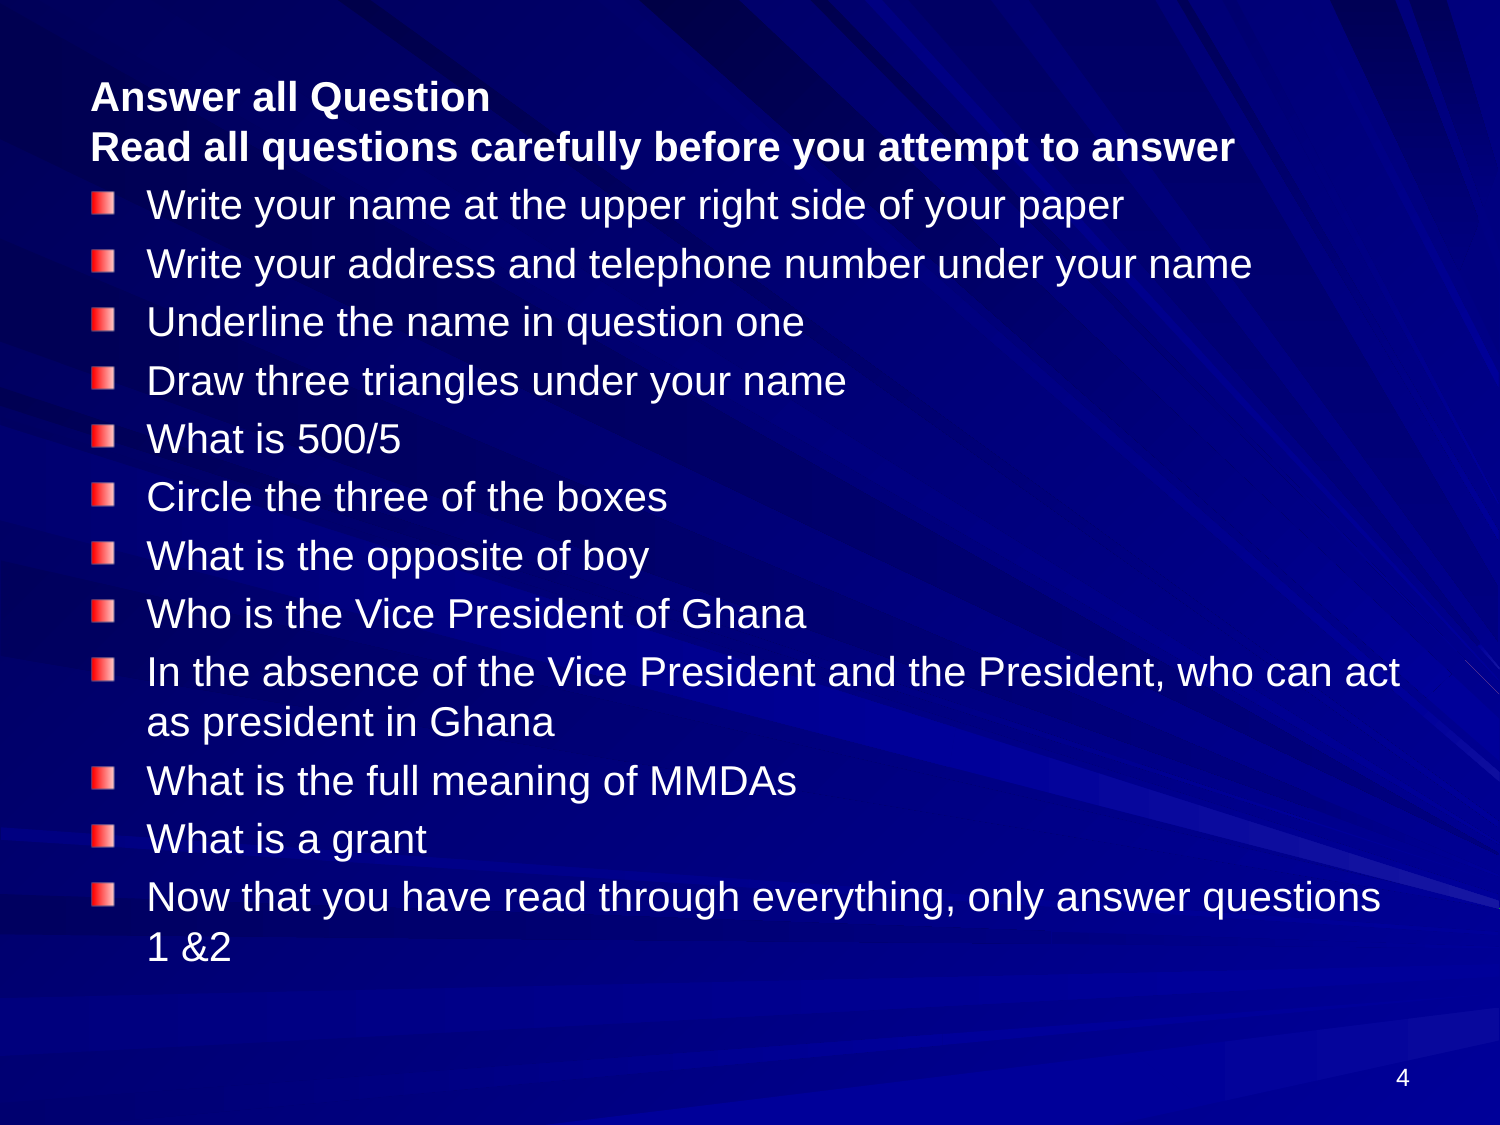

Answer all Question
Read all questions carefully before you attempt to answer
Write your name at the upper right side of your paper
Write your address and telephone number under your name
Underline the name in question one
Draw three triangles under your name
What is 500/5
Circle the three of the boxes
What is the opposite of boy
Who is the Vice President of Ghana
In the absence of the Vice President and the President, who can act as president in Ghana
What is the full meaning of MMDAs
What is a grant
Now that you have read through everything, only answer questions 1 &2

4